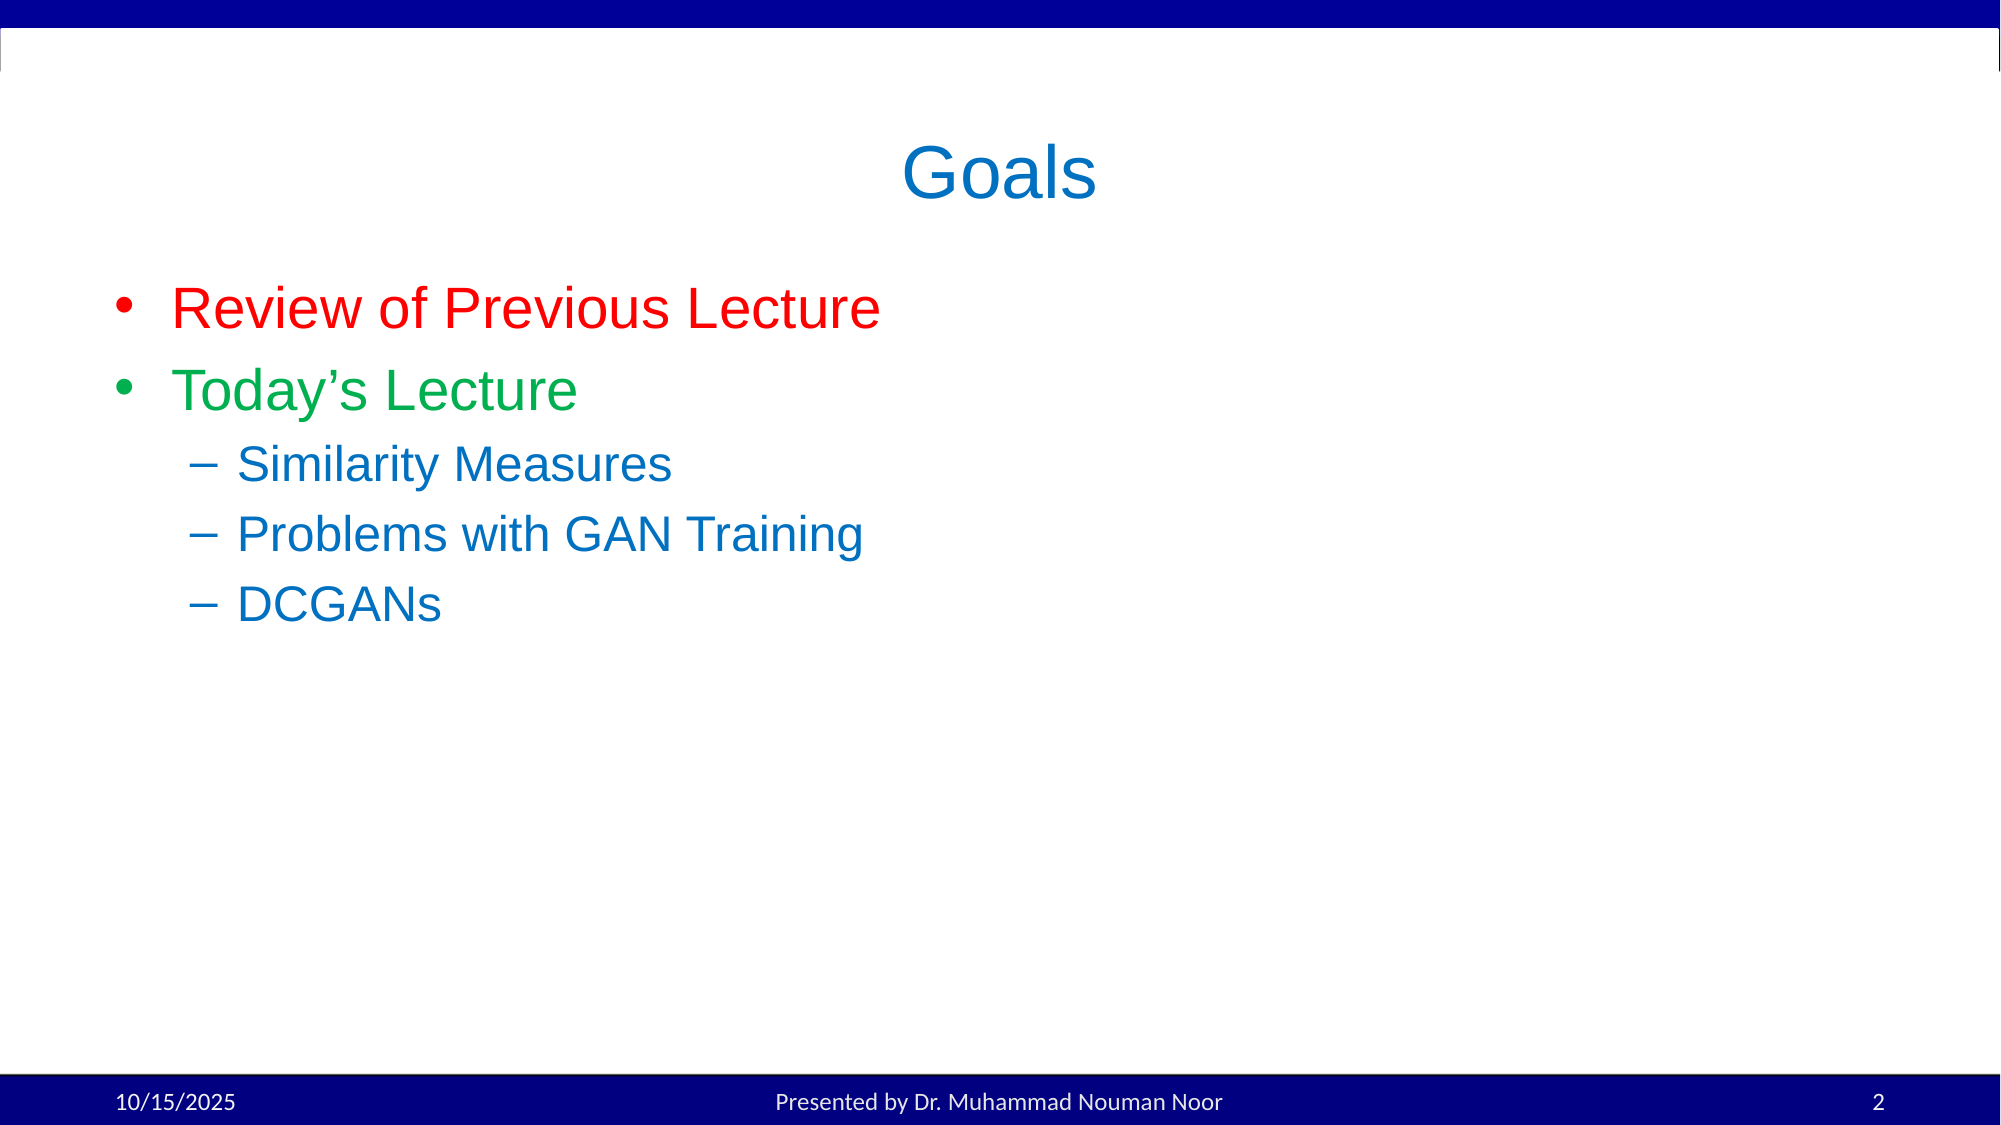

# Goals
Review of Previous Lecture
Today’s Lecture
Similarity Measures
Problems with GAN Training
DCGANs

10/15/2025
Presented by Dr. Muhammad Nouman Noor
2